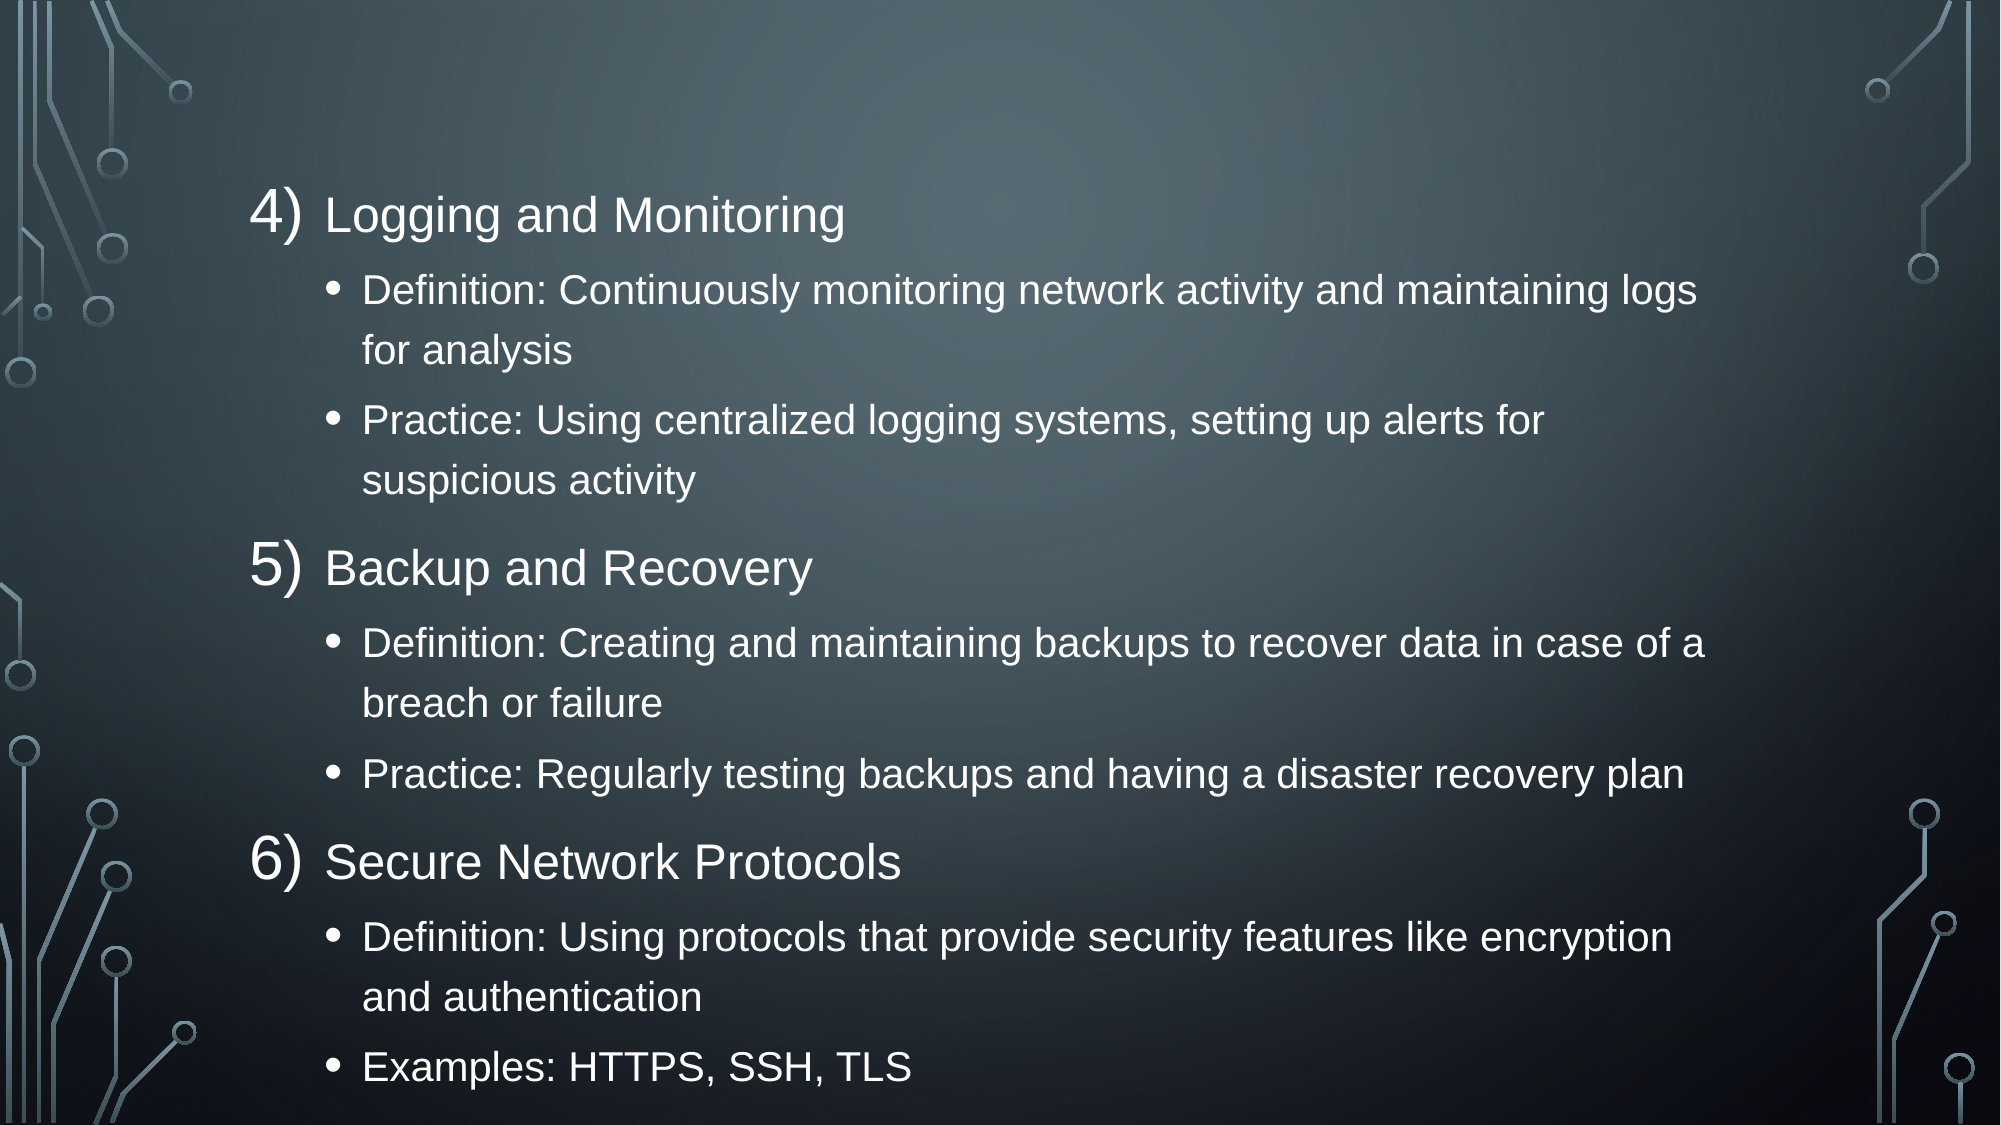

Logging and Monitoring
Definition: Continuously monitoring network activity and maintaining logs for analysis
Practice: Using centralized logging systems, setting up alerts for suspicious activity
Backup and Recovery
Definition: Creating and maintaining backups to recover data in case of a breach or failure
Practice: Regularly testing backups and having a disaster recovery plan
Secure Network Protocols
Definition: Using protocols that provide security features like encryption and authentication
Examples: HTTPS, SSH, TLS